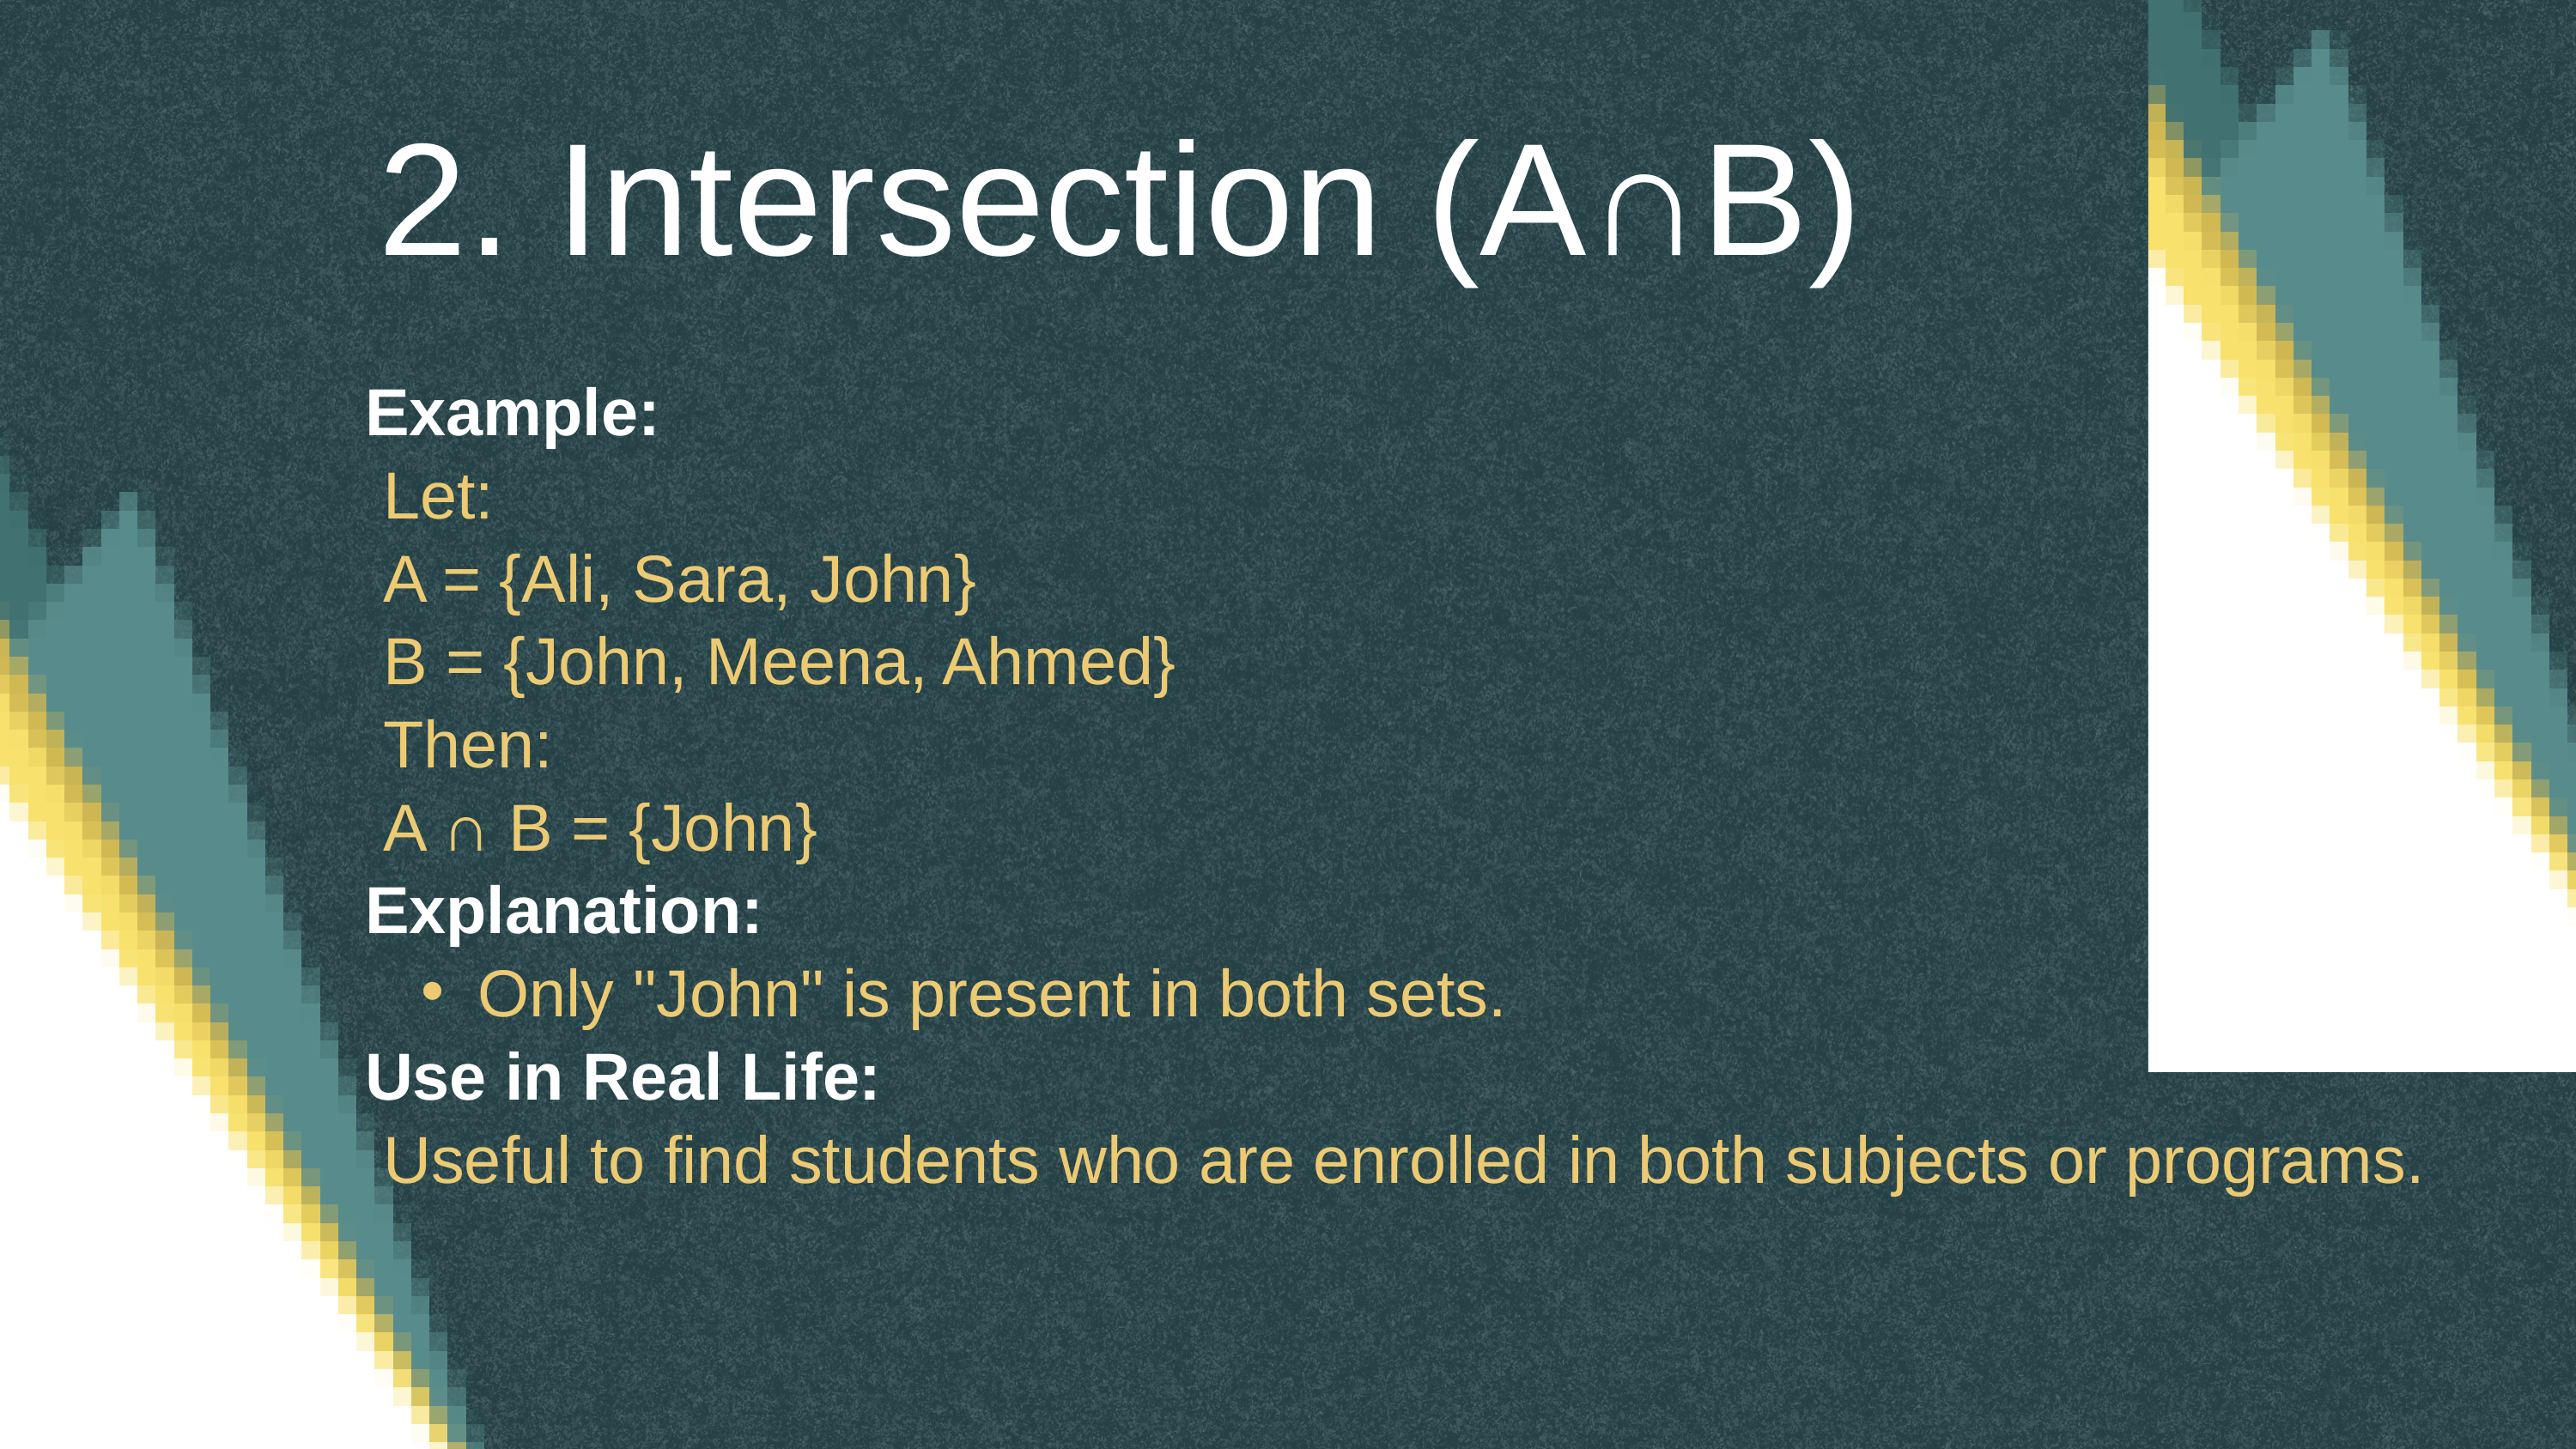

2. Intersection (A∩B)

Example:
 Let:
 A = {Ali, Sara, John}
 B = {John, Meena, Ahmed}
 Then:
 A ∩ B = {John}
Explanation:
Only "John" is present in both sets.
Use in Real Life:
 Useful to find students who are enrolled in both subjects or programs.